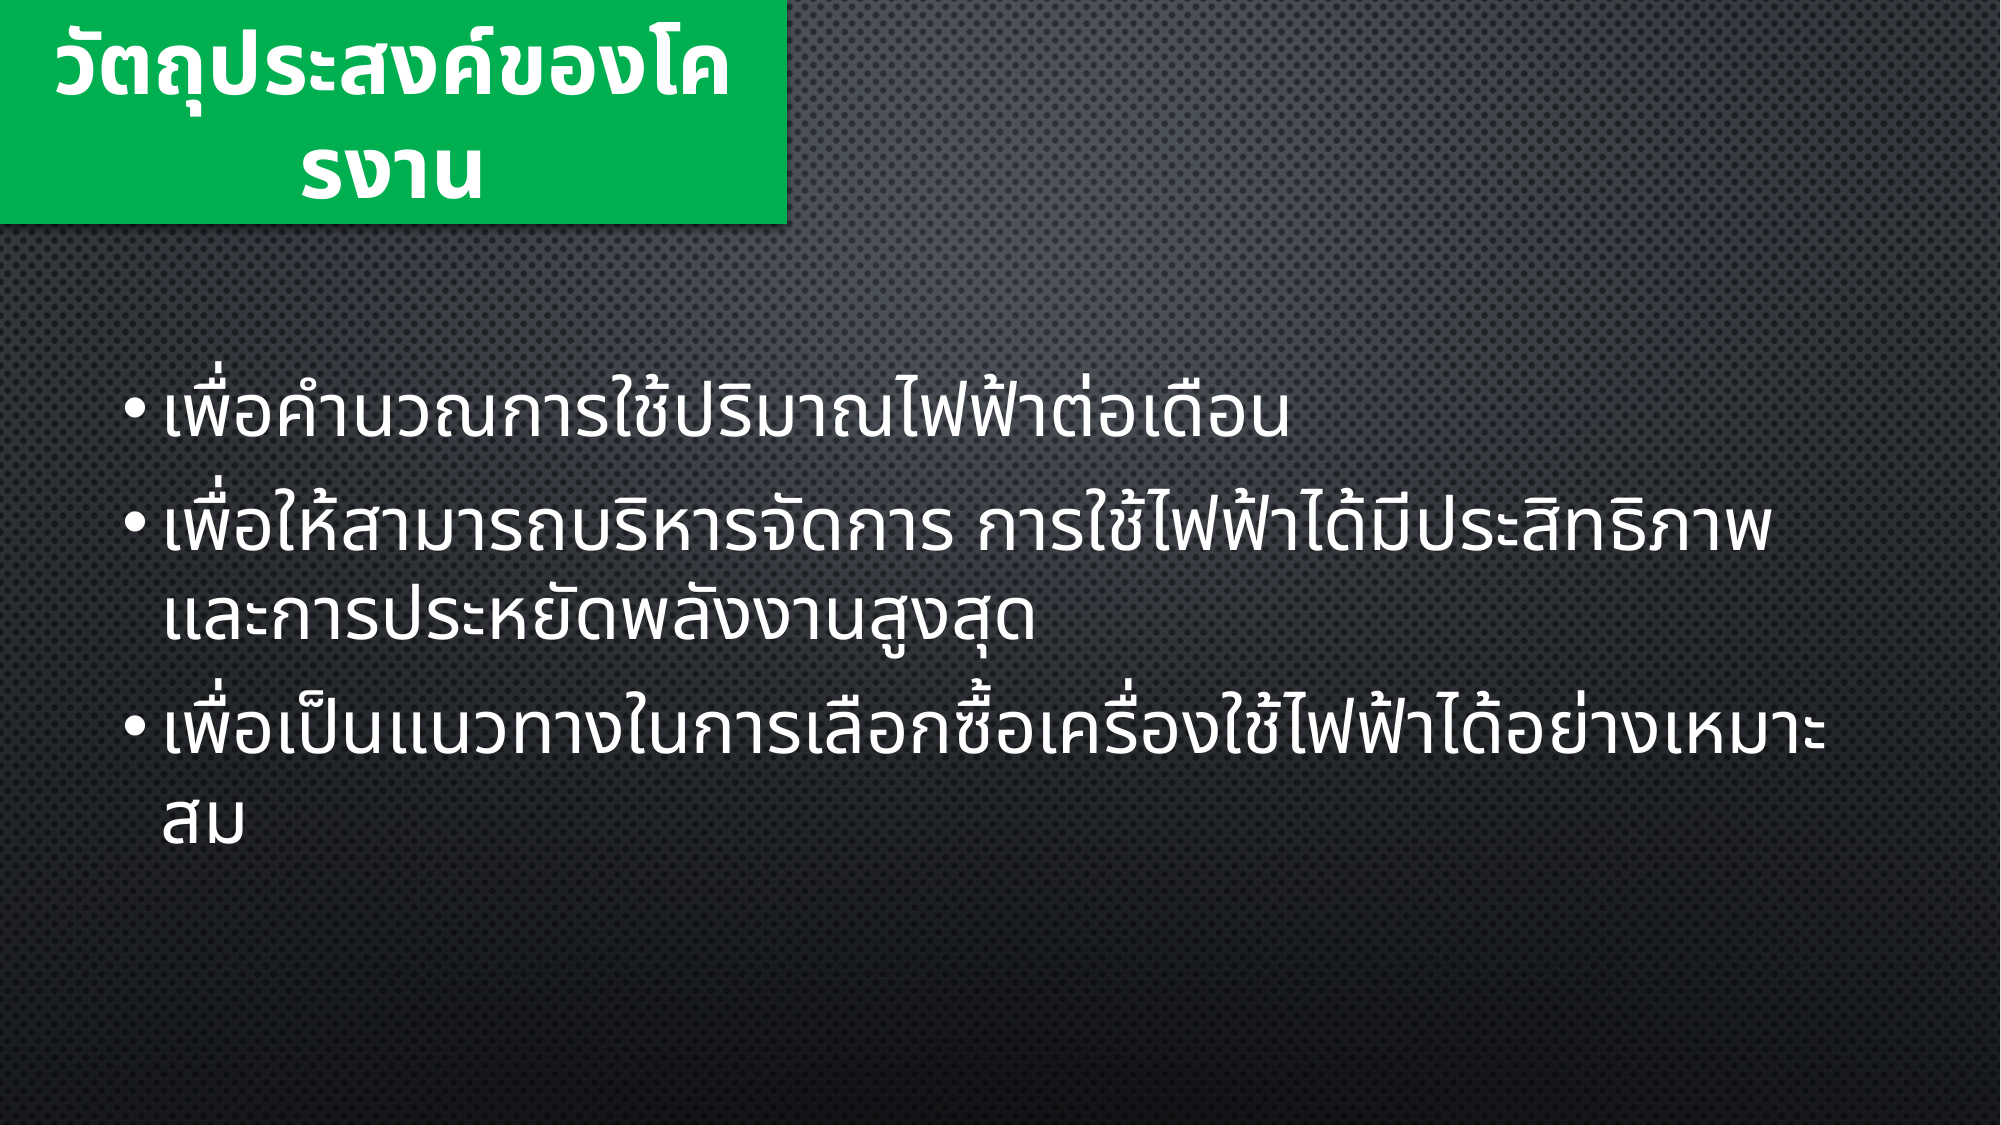

# วัตถุประสงค์ของโครงาน
เพื่อคำนวณการใช้ปริมาณไฟฟ้าต่อเดือน
เพื่อให้สามารถบริหารจัดการ การใช้ไฟฟ้าได้มีประสิทธิภาพและการประหยัดพลังงานสูงสุด
เพื่อเป็นแนวทางในการเลือกซื้อเครื่องใช้ไฟฟ้าได้อย่างเหมาะสม